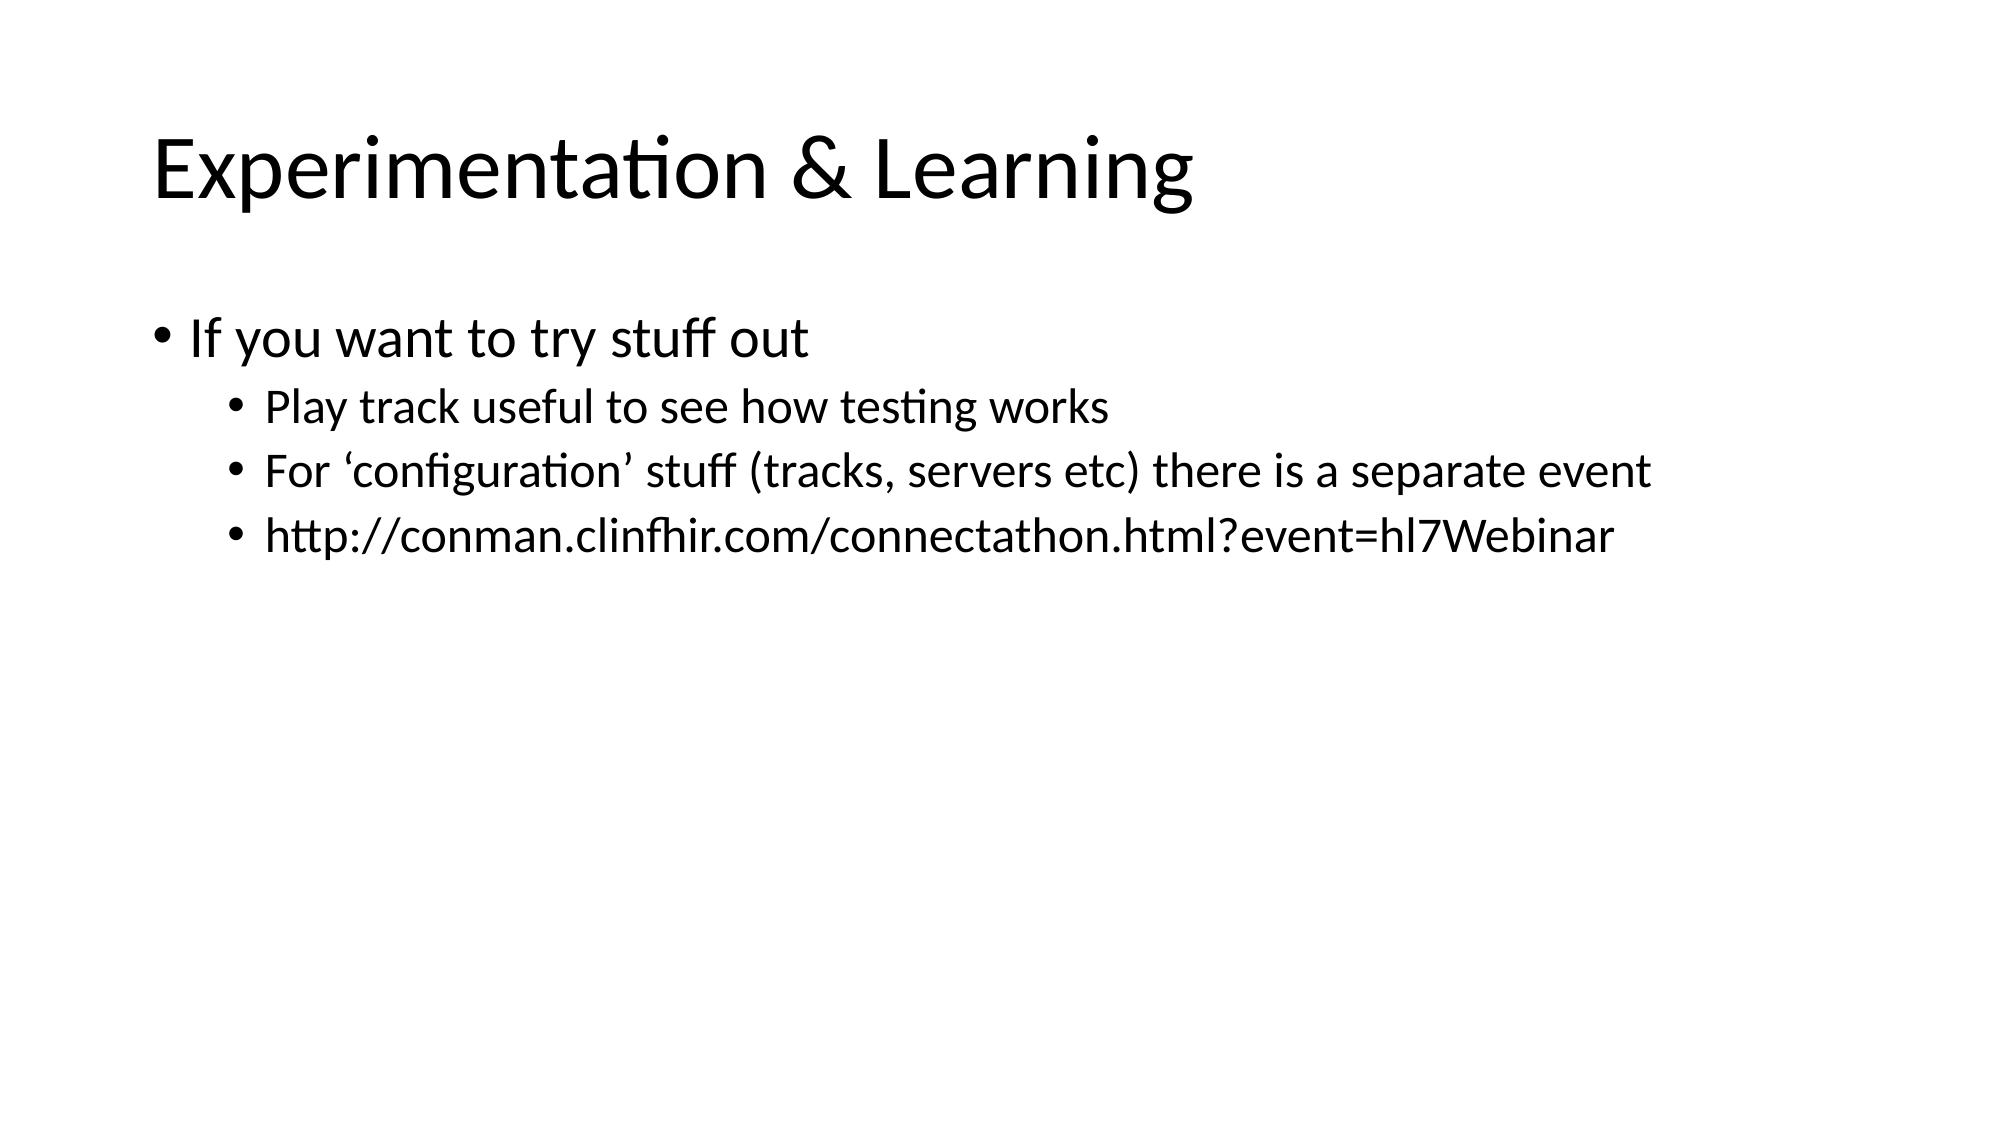

# Experimentation & Learning
If you want to try stuff out
Play track useful to see how testing works
For ‘configuration’ stuff (tracks, servers etc) there is a separate event
http://conman.clinfhir.com/connectathon.html?event=hl7Webinar